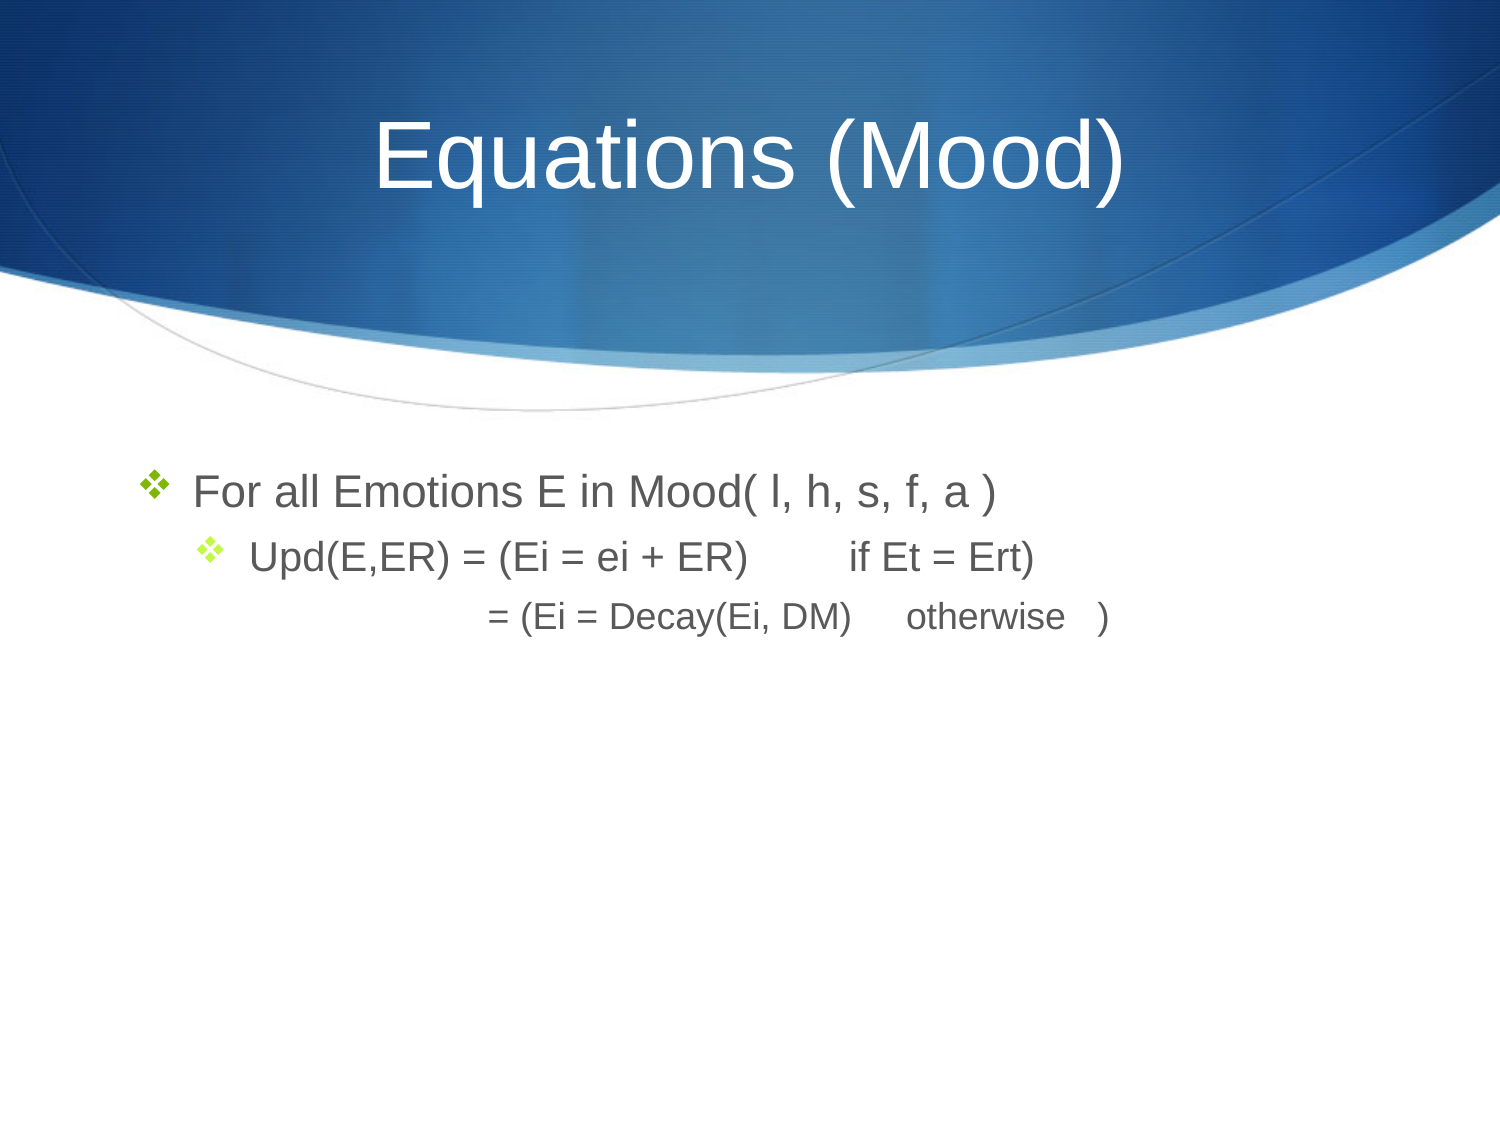

# Equations (Mood)
For all Emotions E in Mood( l, h, s, f, a )
Upd(E,ER) = (Ei = ei + ER)	if Et = Ert)
	   = (Ei = Decay(Ei, DM) 	otherwise   )